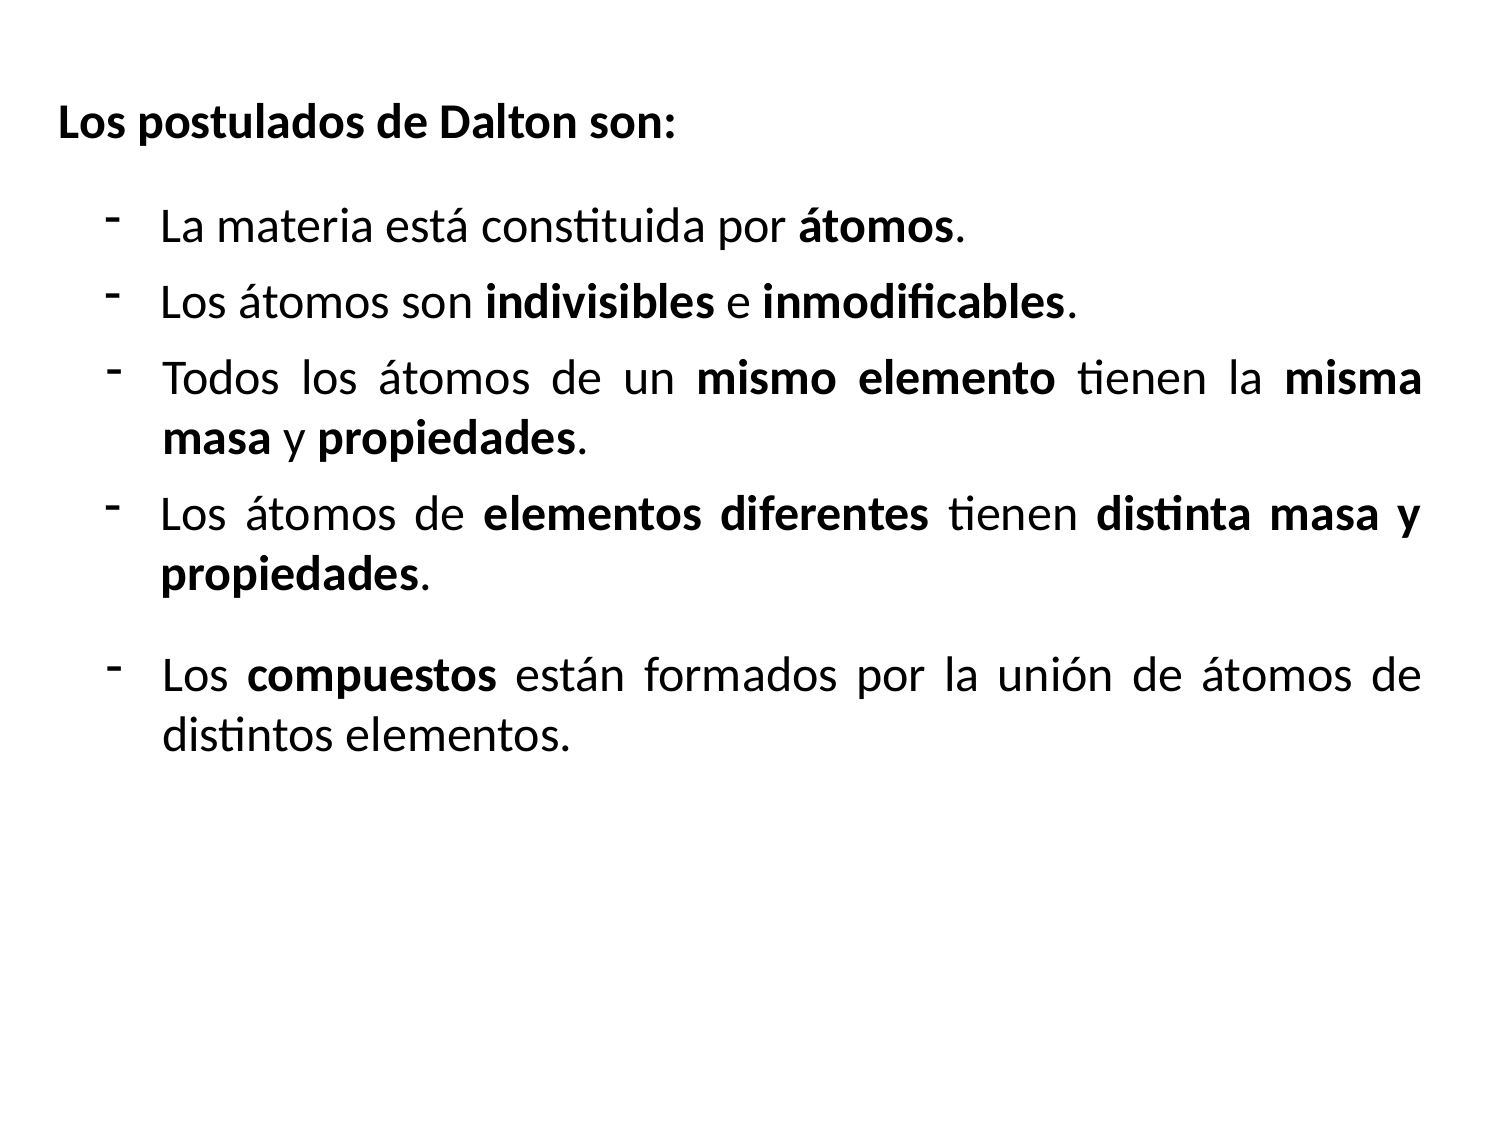

Los postulados de Dalton son:
La materia está constituida por átomos.
Los átomos son indivisibles e inmodificables.
Todos los átomos de un mismo elemento tienen la misma masa y propiedades.
Los átomos de elementos diferentes tienen distinta masa y propiedades.
Los compuestos están formados por la unión de átomos de distintos elementos.